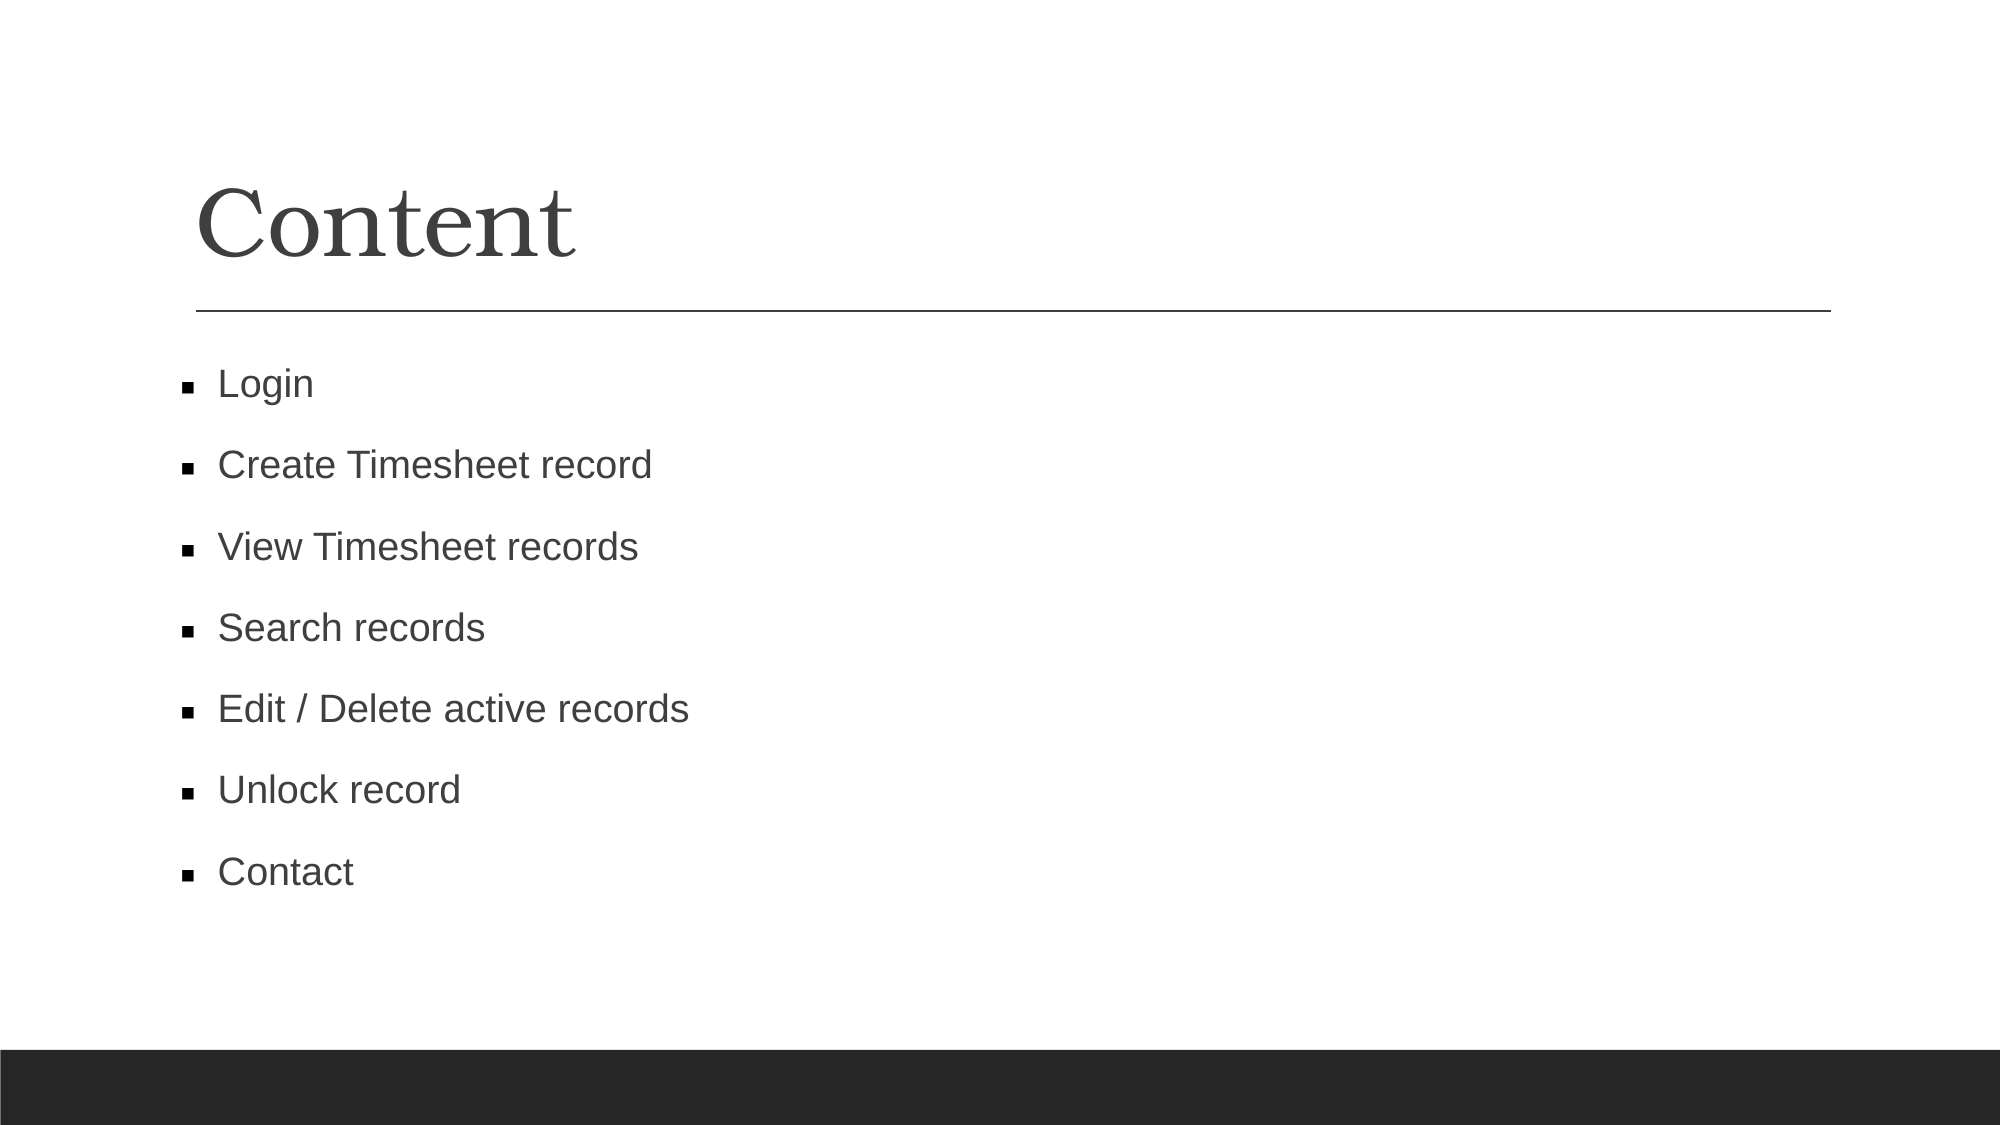

# Content
  Login
  Create Timesheet record
  View Timesheet records
  Search records
  Edit / Delete active records
  Unlock record
  Contact